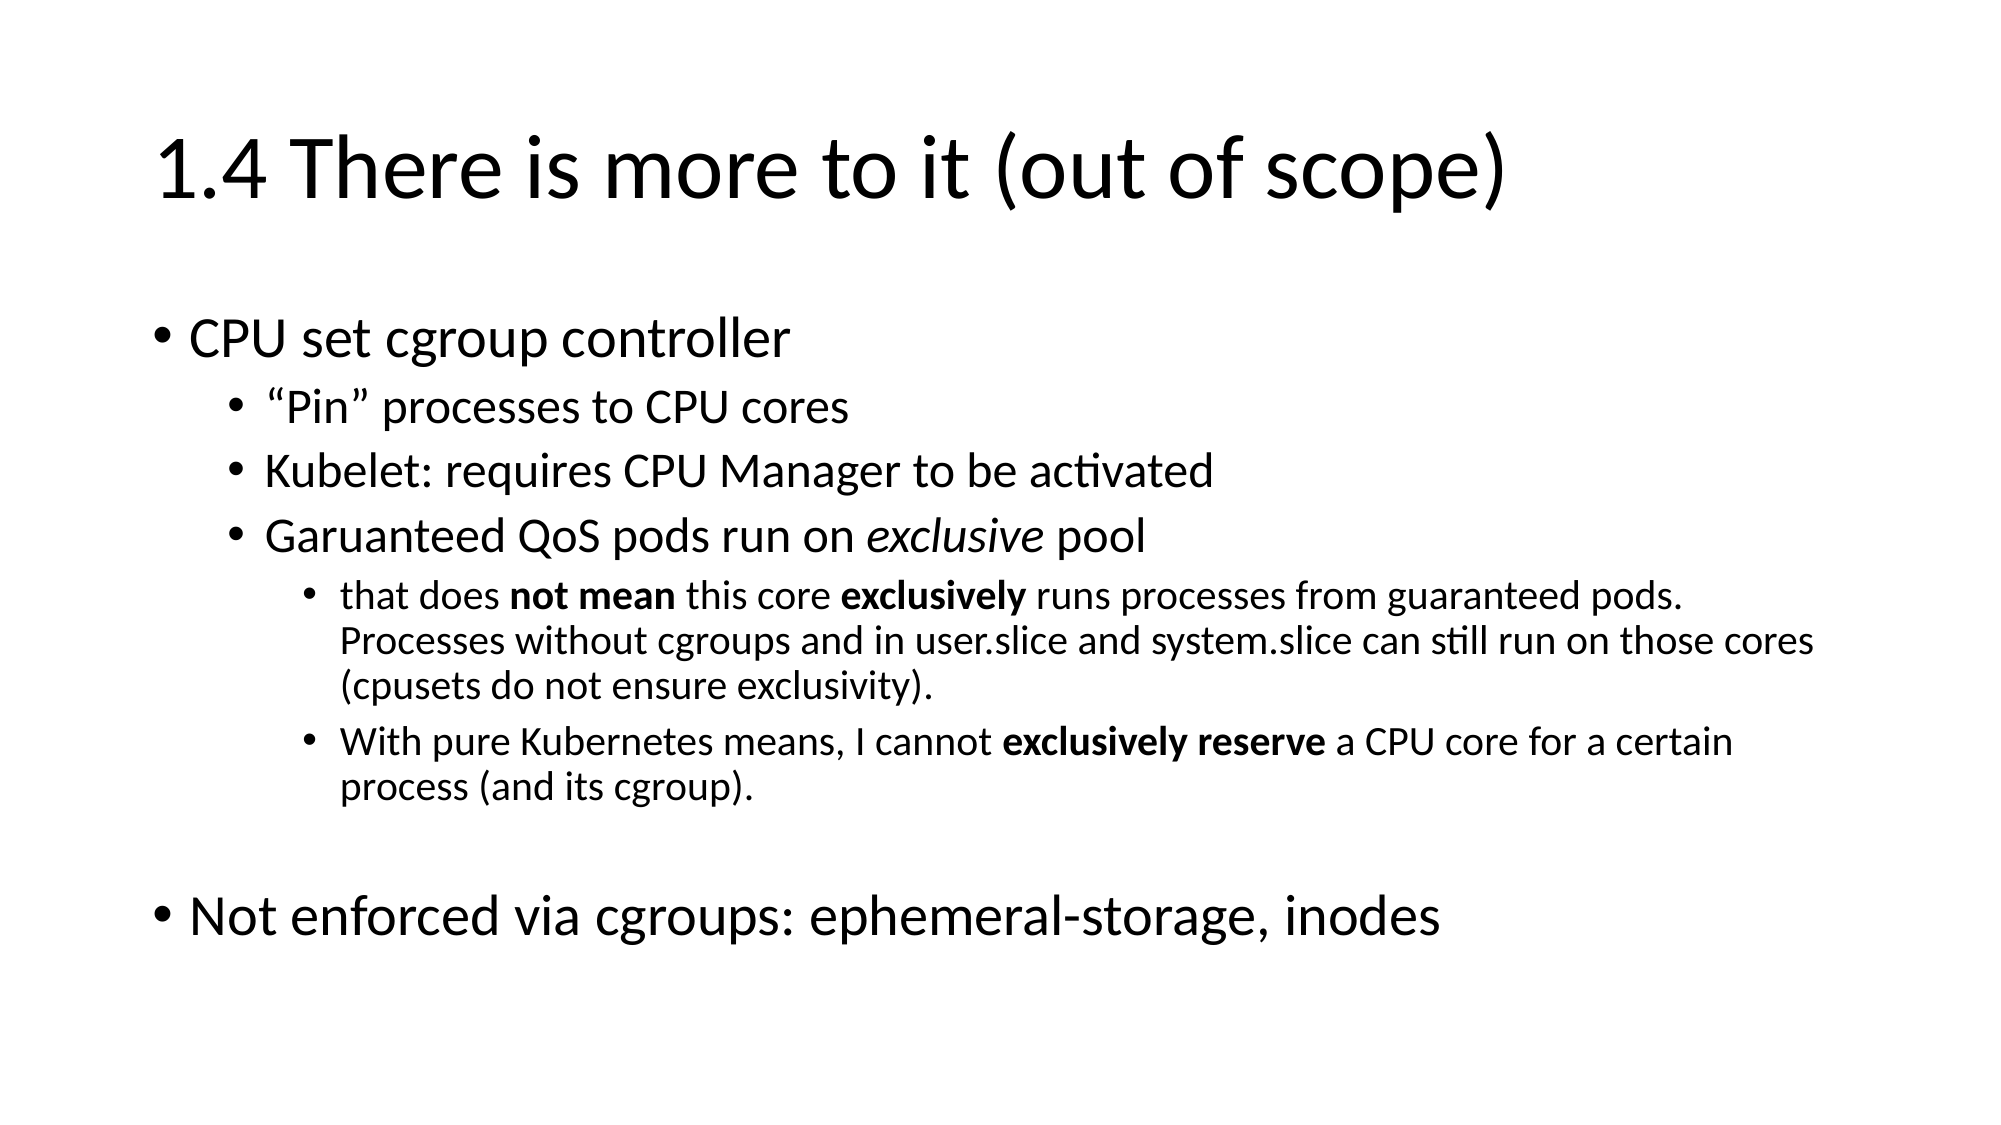

# 1.4 There is more to it (out of scope)
CPU set cgroup controller
“Pin” processes to CPU cores
Kubelet: requires CPU Manager to be activated
Garuanteed QoS pods run on exclusive pool
that does not mean this core exclusively runs processes from guaranteed pods. Processes without cgroups and in user.slice and system.slice can still run on those cores (cpusets do not ensure exclusivity).
With pure Kubernetes means, I cannot exclusively reserve a CPU core for a certain process (and its cgroup).

Not enforced via cgroups: ephemeral-storage, inodes